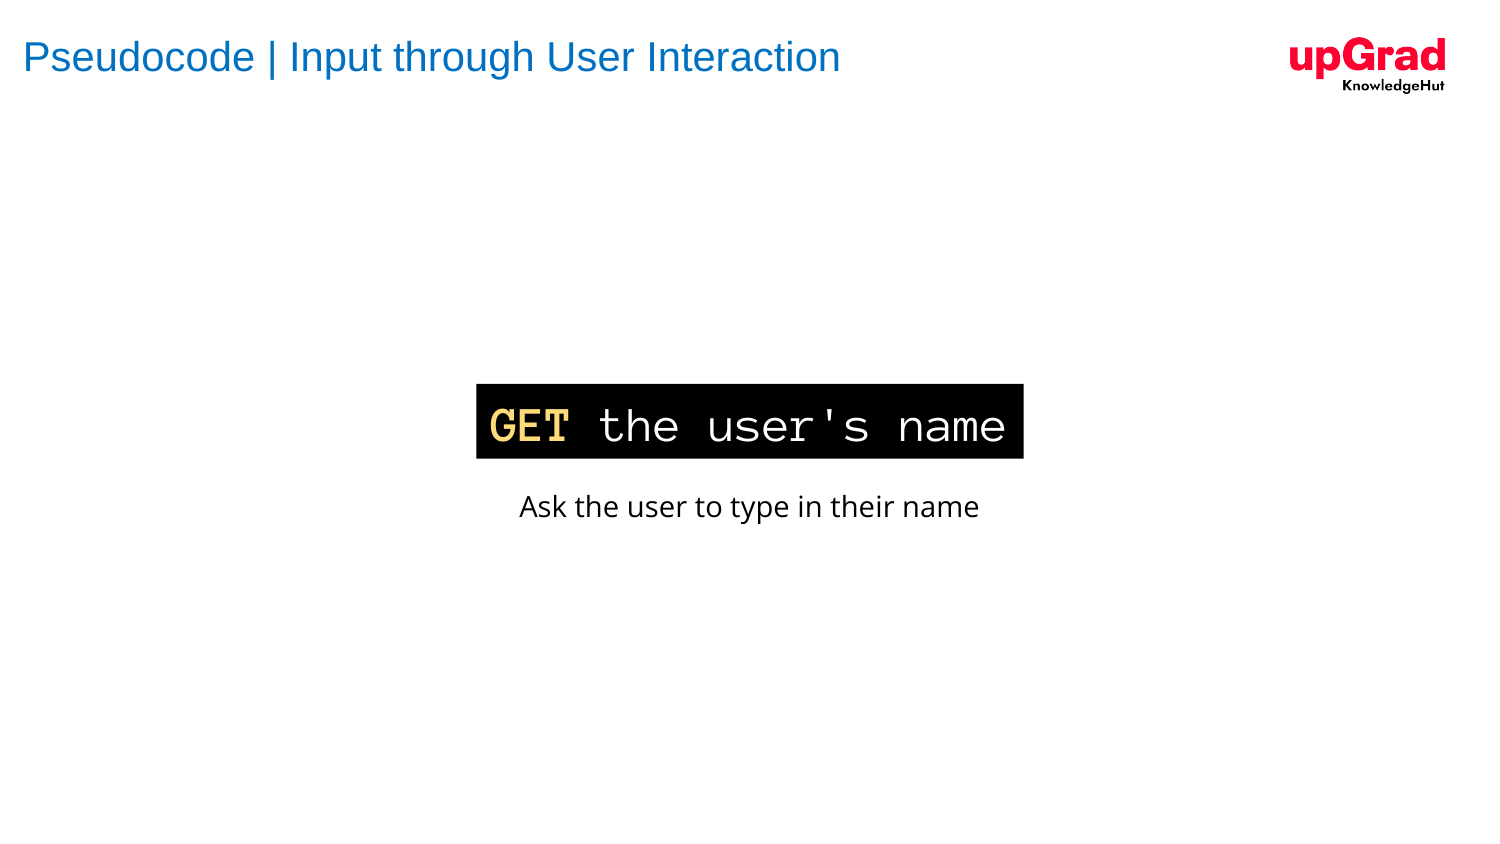

# Pseudocode | Input through User Interaction
GET the user's name
Ask the user to type in their name